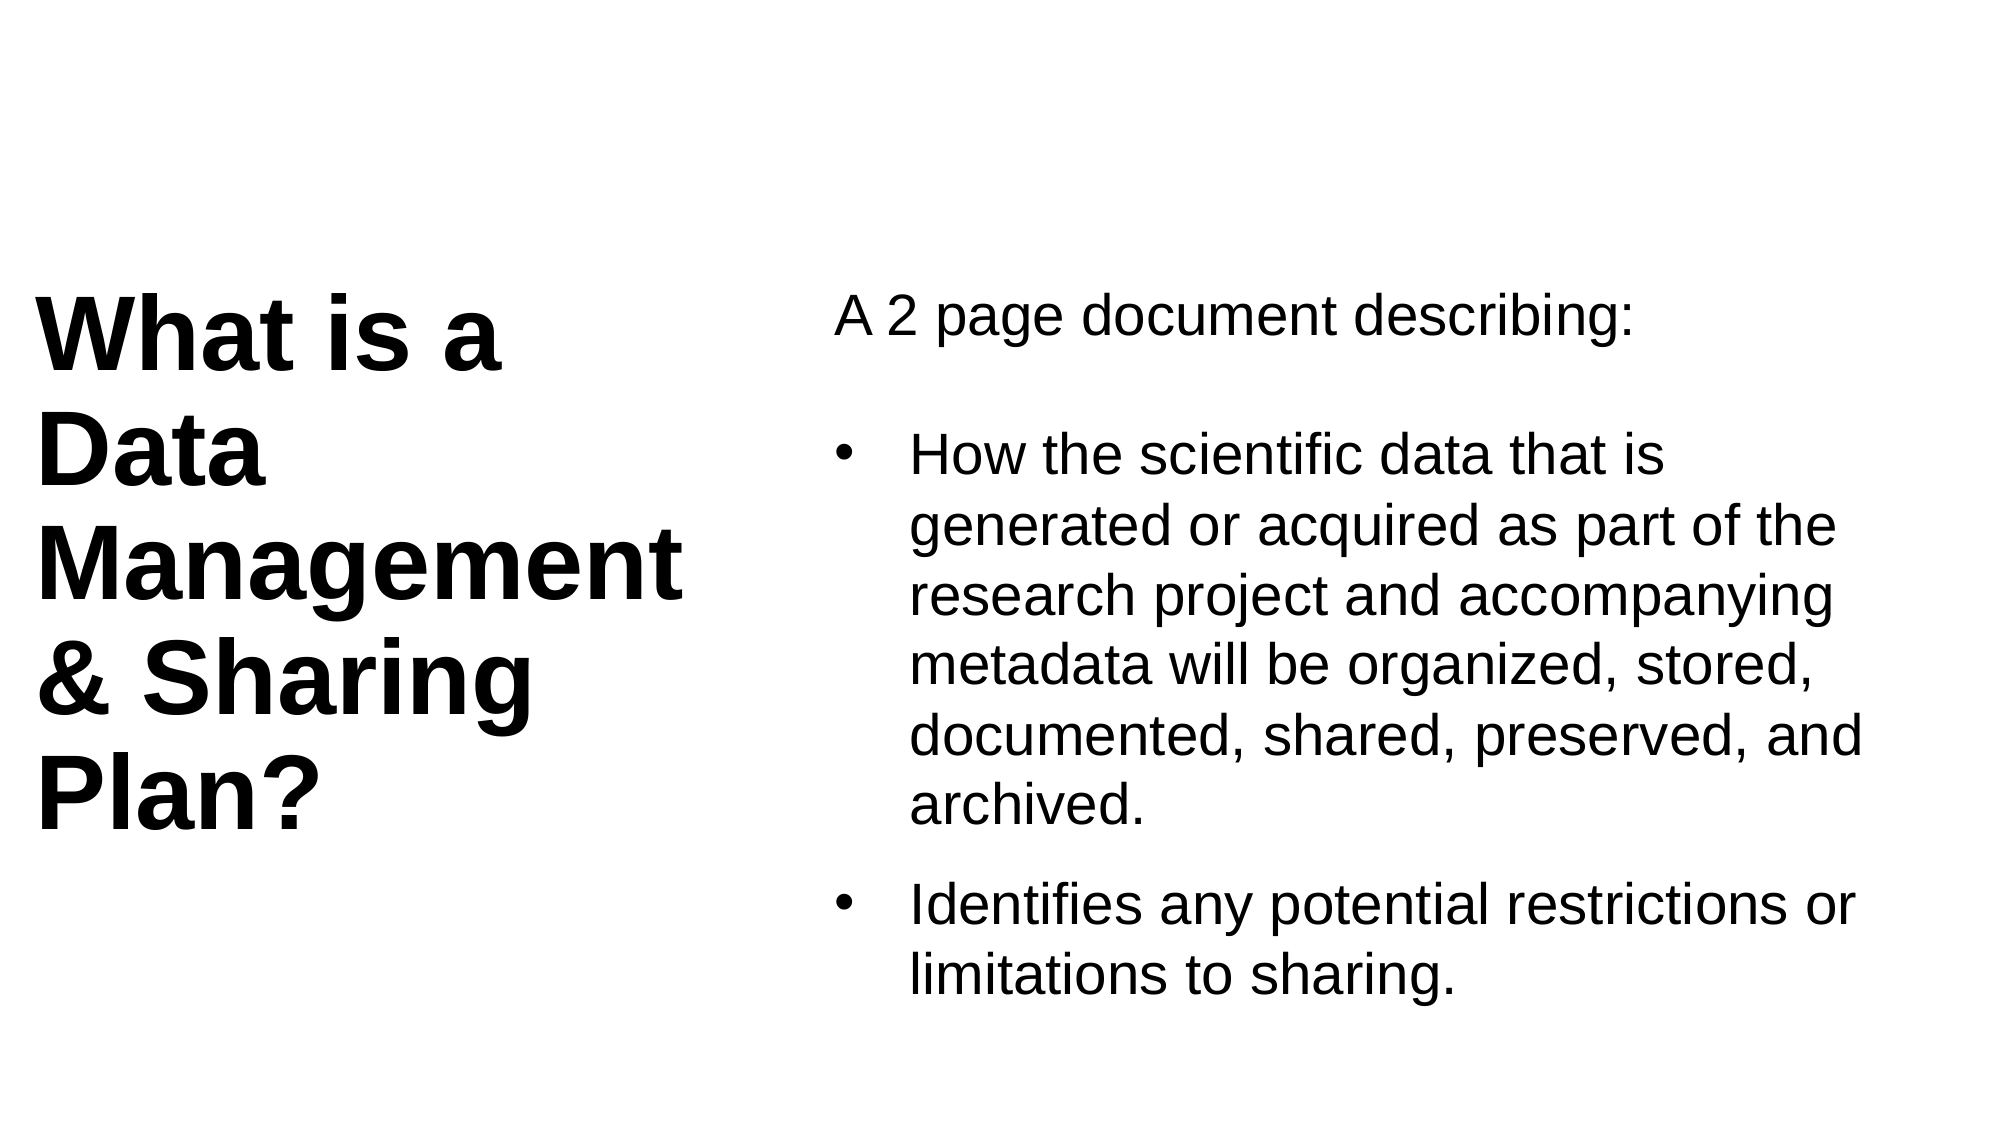

A 2 page document describing:

How the scientific data that is generated or acquired as part of the research project and accompanying metadata will be organized, stored, documented, shared, preserved, and archived.

Identifies any potential restrictions or limitations to sharing.
What is a Data Management & Sharing Plan?